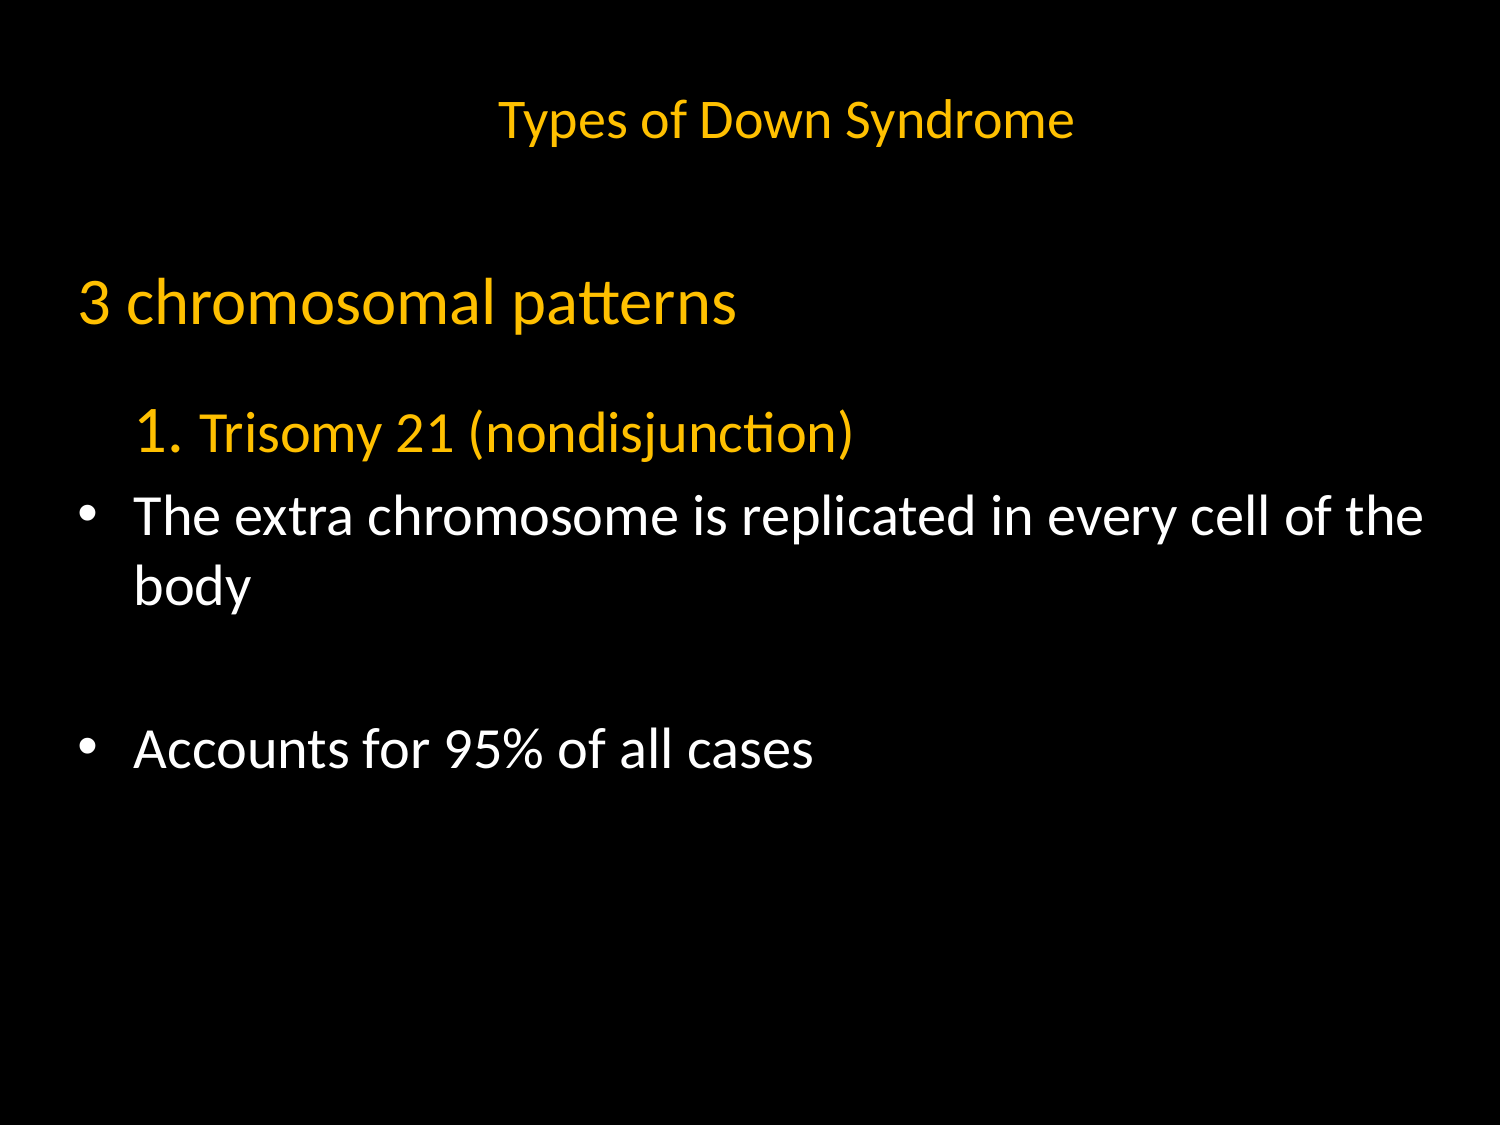

# Types of Down Syndrome
3 chromosomal patterns

	1. Trisomy 21 (nondisjunction)
The extra chromosome is replicated in every cell of the body

Accounts for 95% of all cases